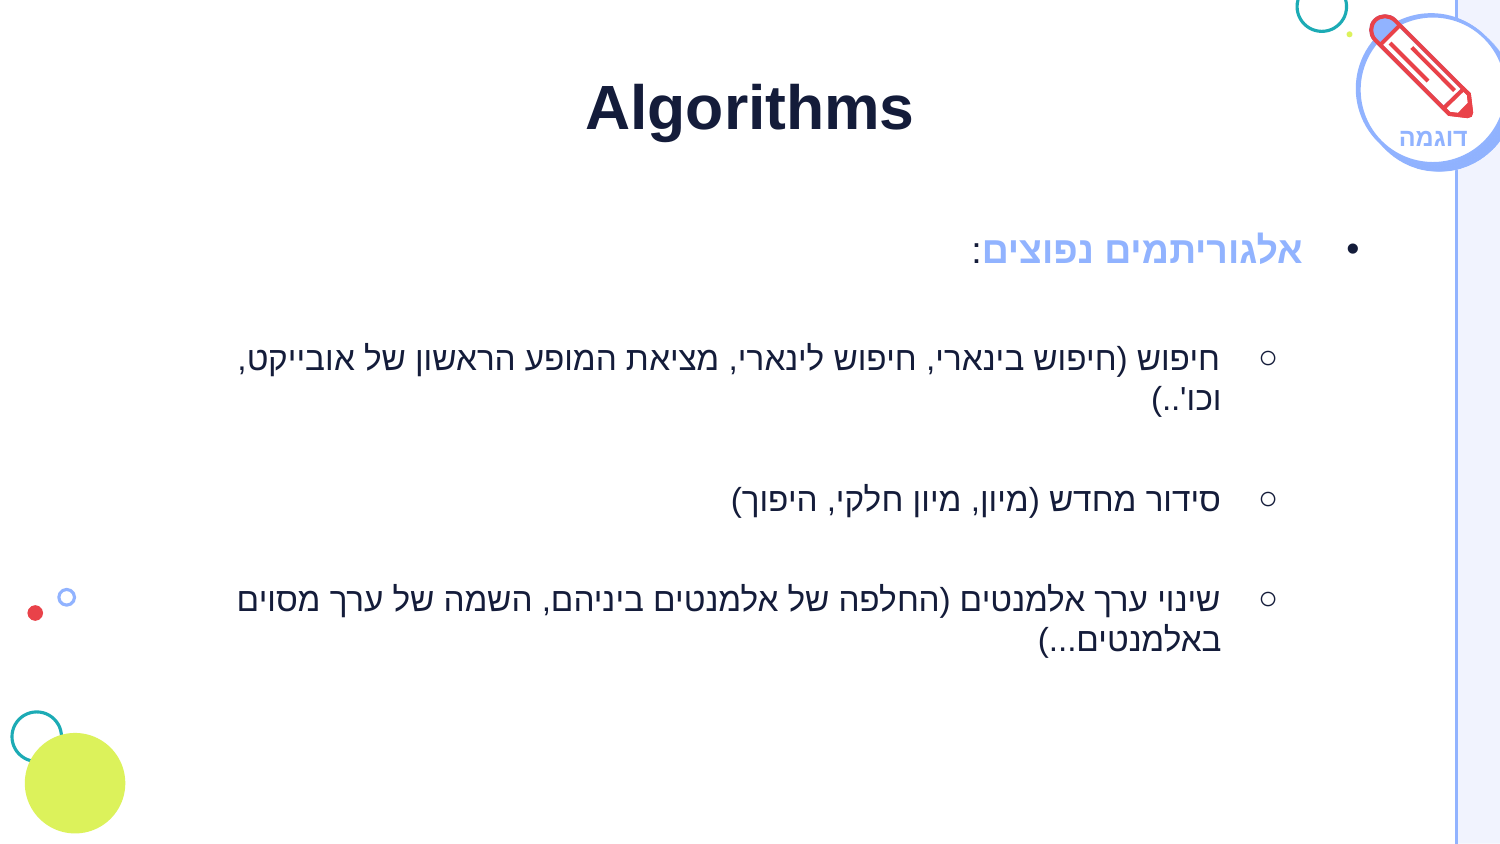

# Algorithms
דוגמה
אלגוריתמים נפוצים:
חיפוש (חיפוש בינארי, חיפוש לינארי, מציאת המופע הראשון של אובייקט, וכו'..)
סידור מחדש (מיון, מיון חלקי, היפוך)
שינוי ערך אלמנטים (החלפה של אלמנטים ביניהם, השמה של ערך מסוים באלמנטים...)